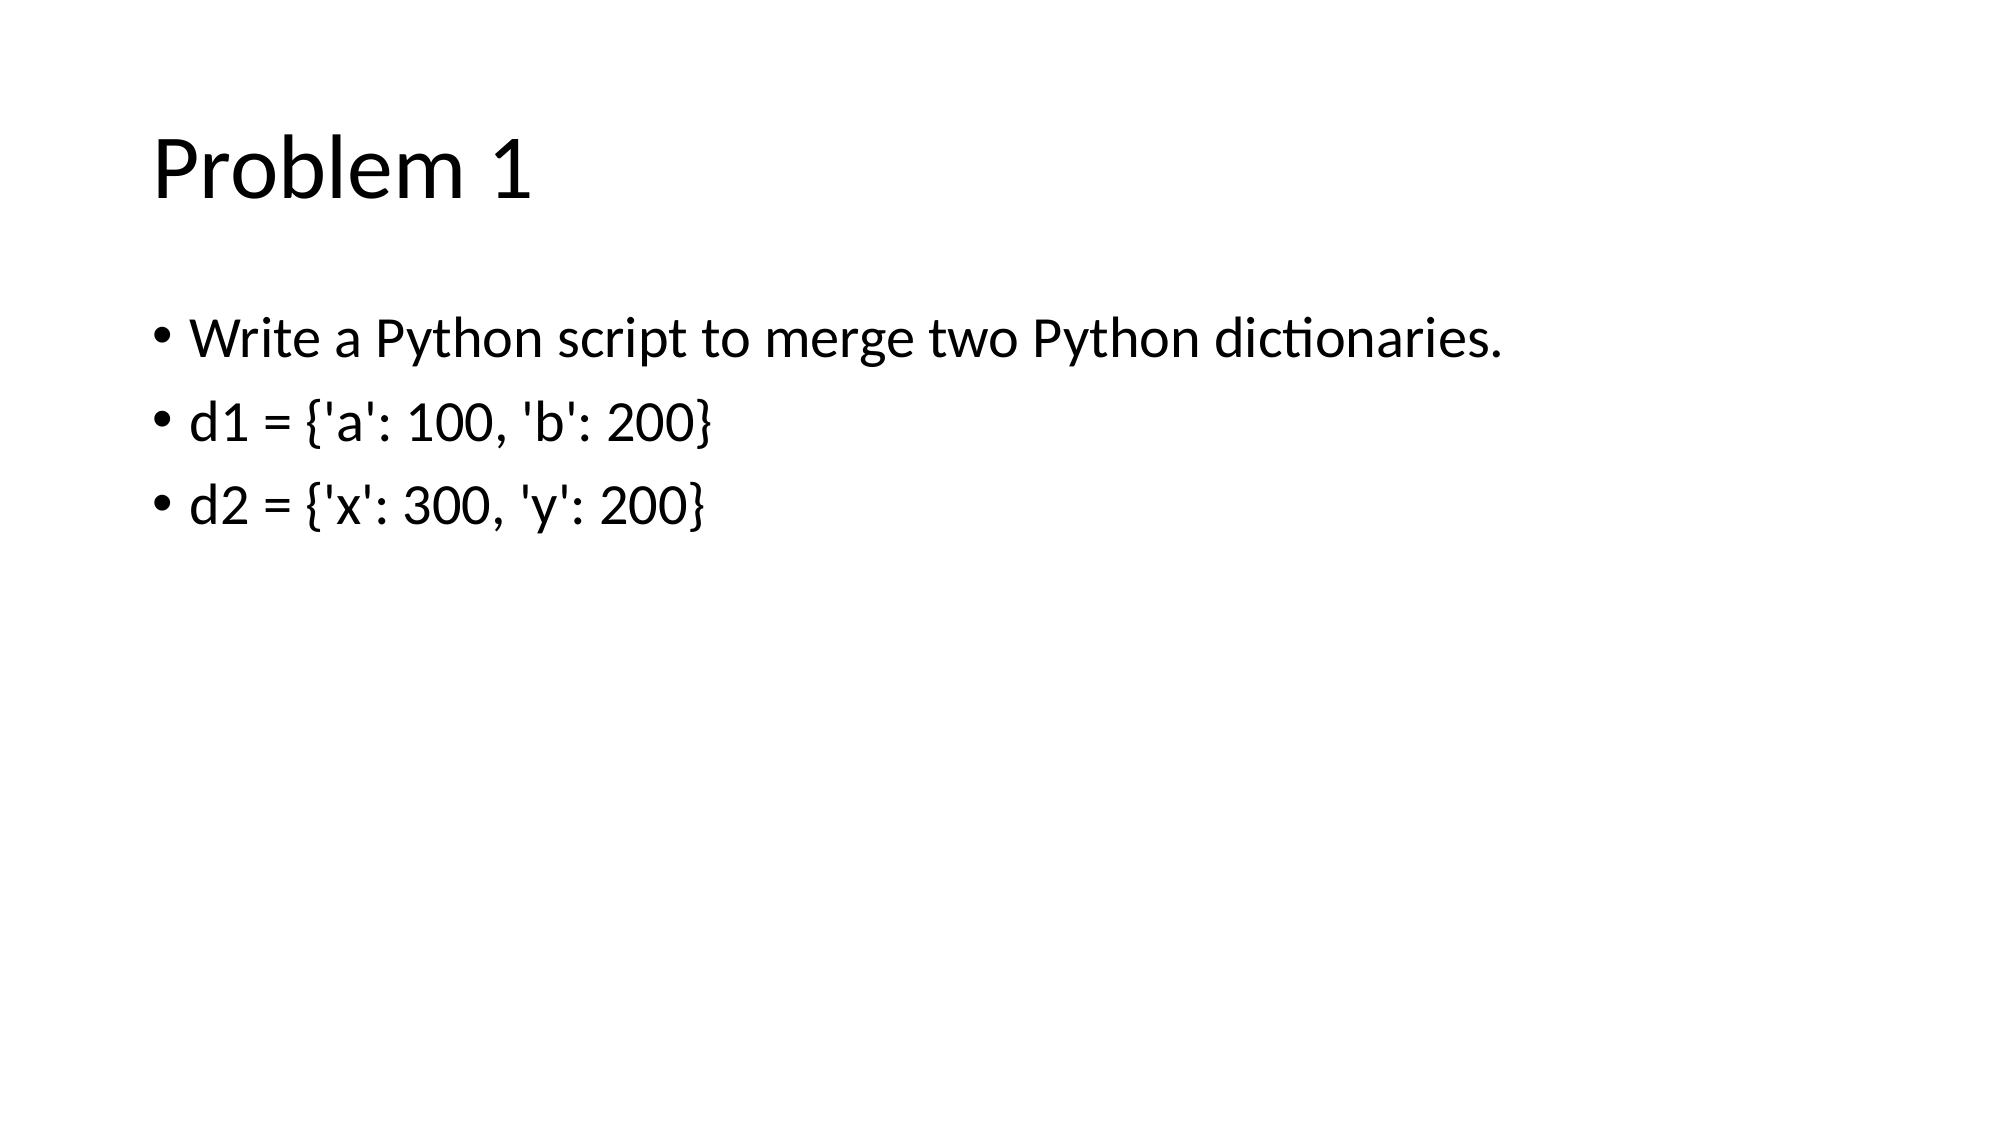

# Problem 1
Write a Python script to merge two Python dictionaries.
d1 = {'a': 100, 'b': 200}
d2 = {'x': 300, 'y': 200}